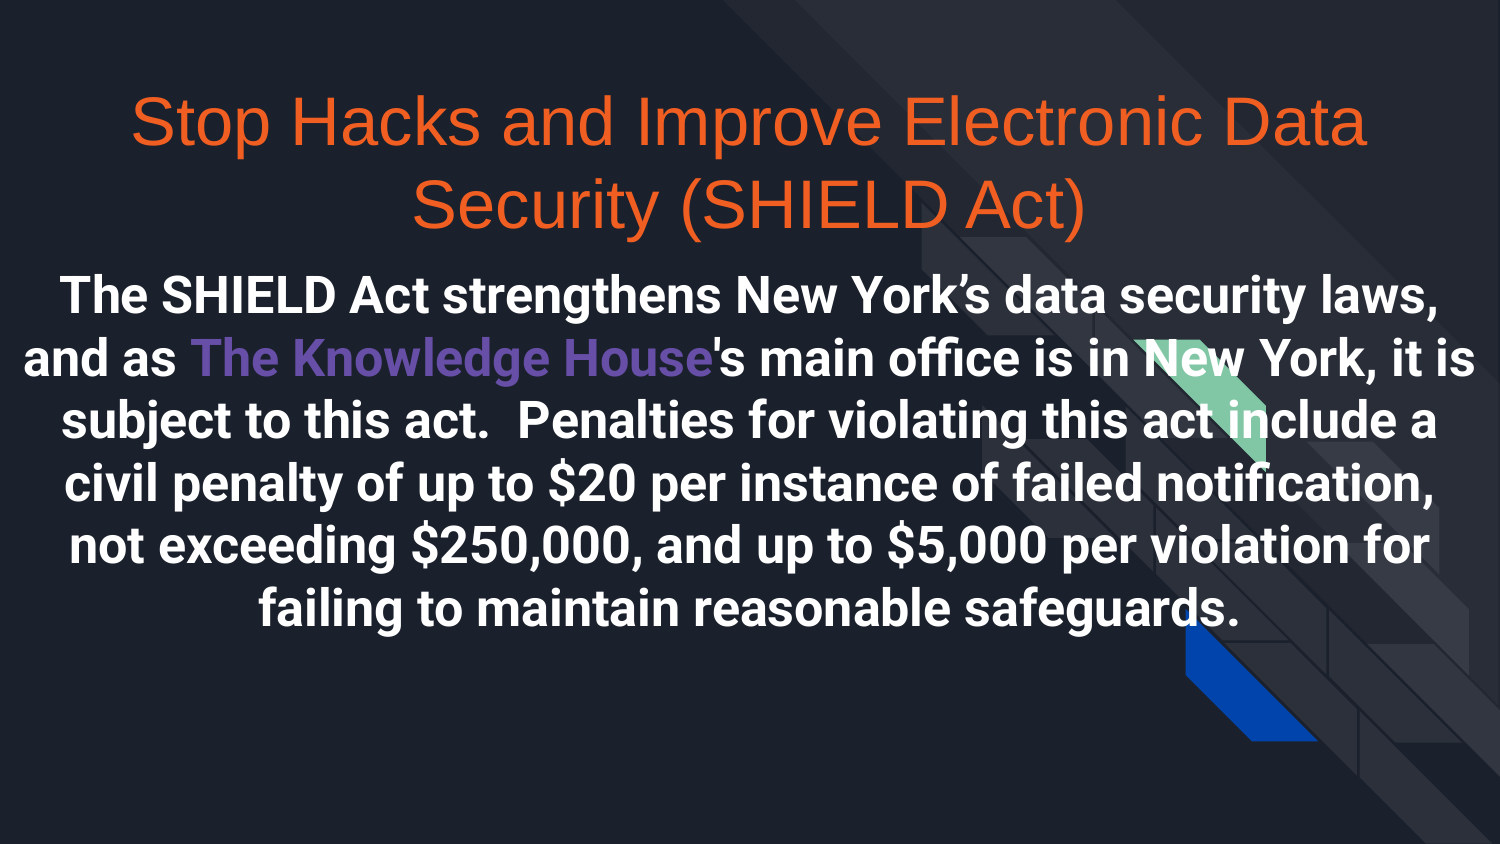

# Stop Hacks and Improve Electronic Data Security (SHIELD Act)

The SHIELD Act strengthens New York’s data security laws, and as The Knowledge House's main office is in New York, it is subject to this act.  Penalties for violating this act include a civil penalty of up to $20 per instance of failed notification, not exceeding $250,000, and up to $5,000 per violation for failing to maintain reasonable safeguards.